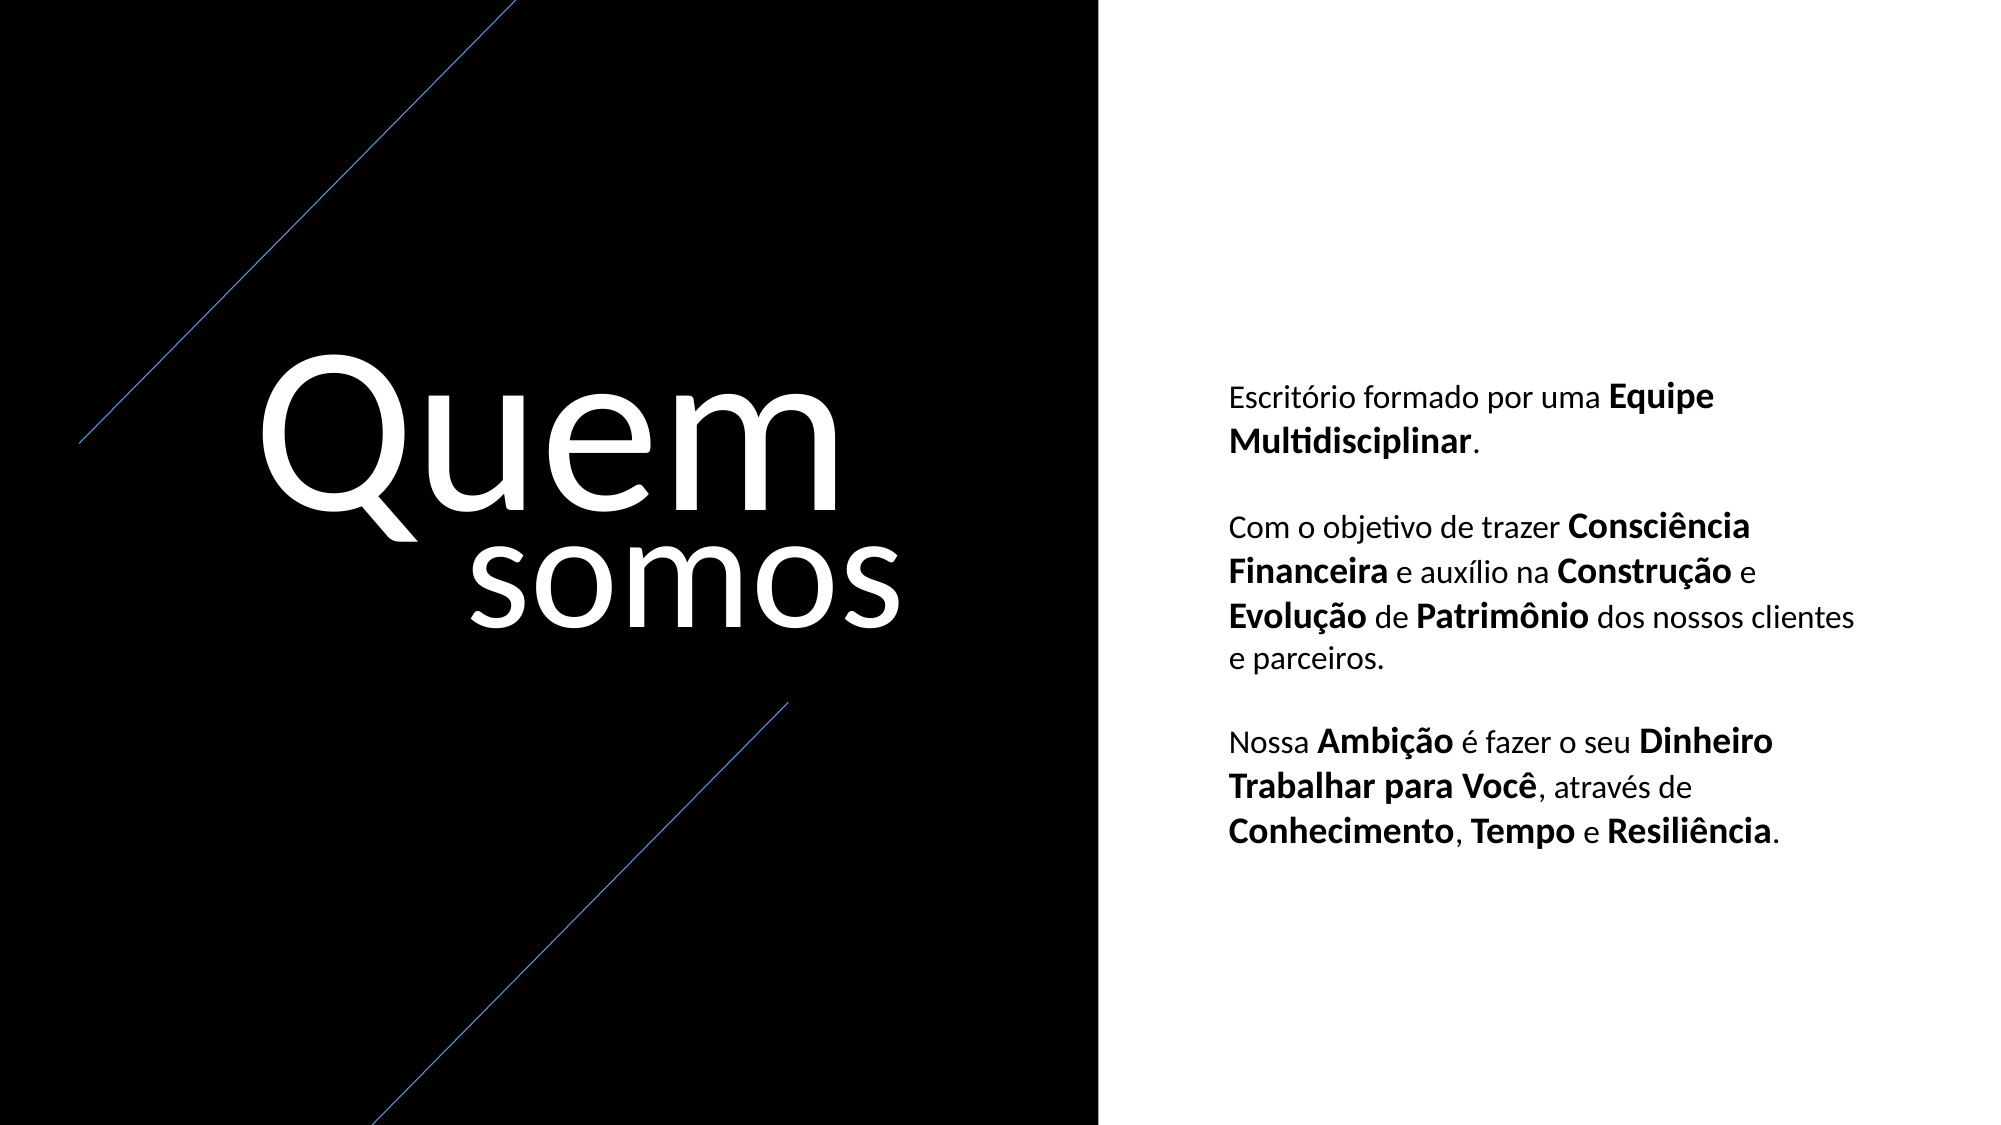

Quem
Escritório formado por uma Equipe Multidisciplinar.

Com o objetivo de trazer Consciência Financeira e auxílio na Construção e Evolução de Patrimônio dos nossos clientes e parceiros.

Nossa Ambição é fazer o seu Dinheiro Trabalhar para Você, através de Conhecimento, Tempo e Resiliência.
somos